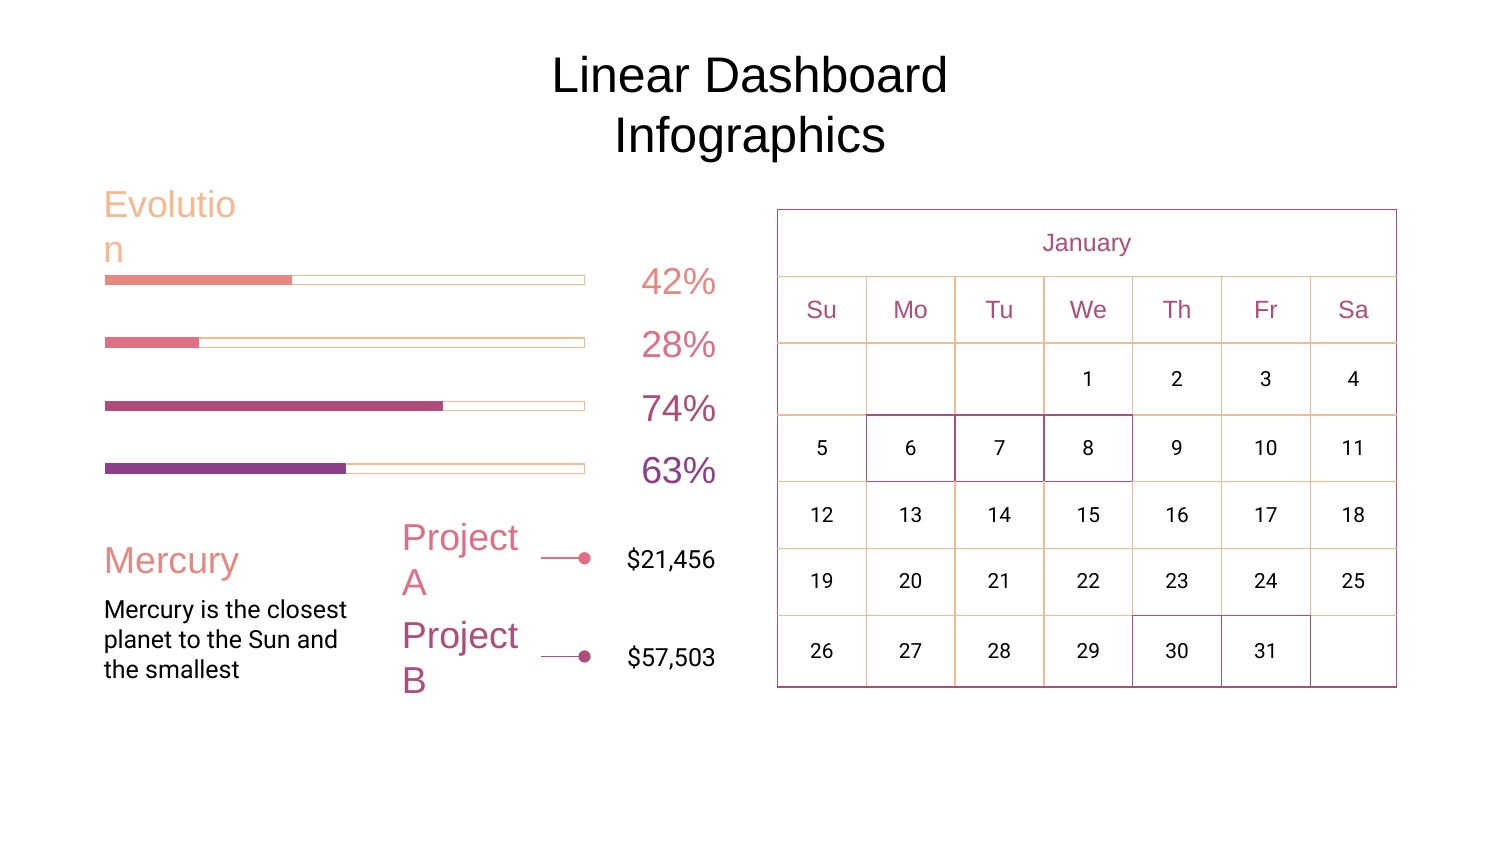

# Linear Dashboard Infographics
Evolution
| January |  |  |  |  |  |  |
| --- | --- | --- | --- | --- | --- | --- |
| Su | Mo | Tu | We | Th | Fr | Sa |
|  |  |  | 1 | 2 | 3 | 4 |
| 5 | 6 | 7 | 8 | 9 | 10 | 11 |
| 12 | 13 | 14 | 15 | 16 | 17 | 18 |
| 19 | 20 | 21 | 22 | 23 | 24 | 25 |
| 26 | 27 | 28 | 29 | 30 | 31 |  |
42%

28%

74%

63%

Mercury
Mercury is the closest planet to the Sun and the smallest
Project A
$21,456
Project B
$57,503